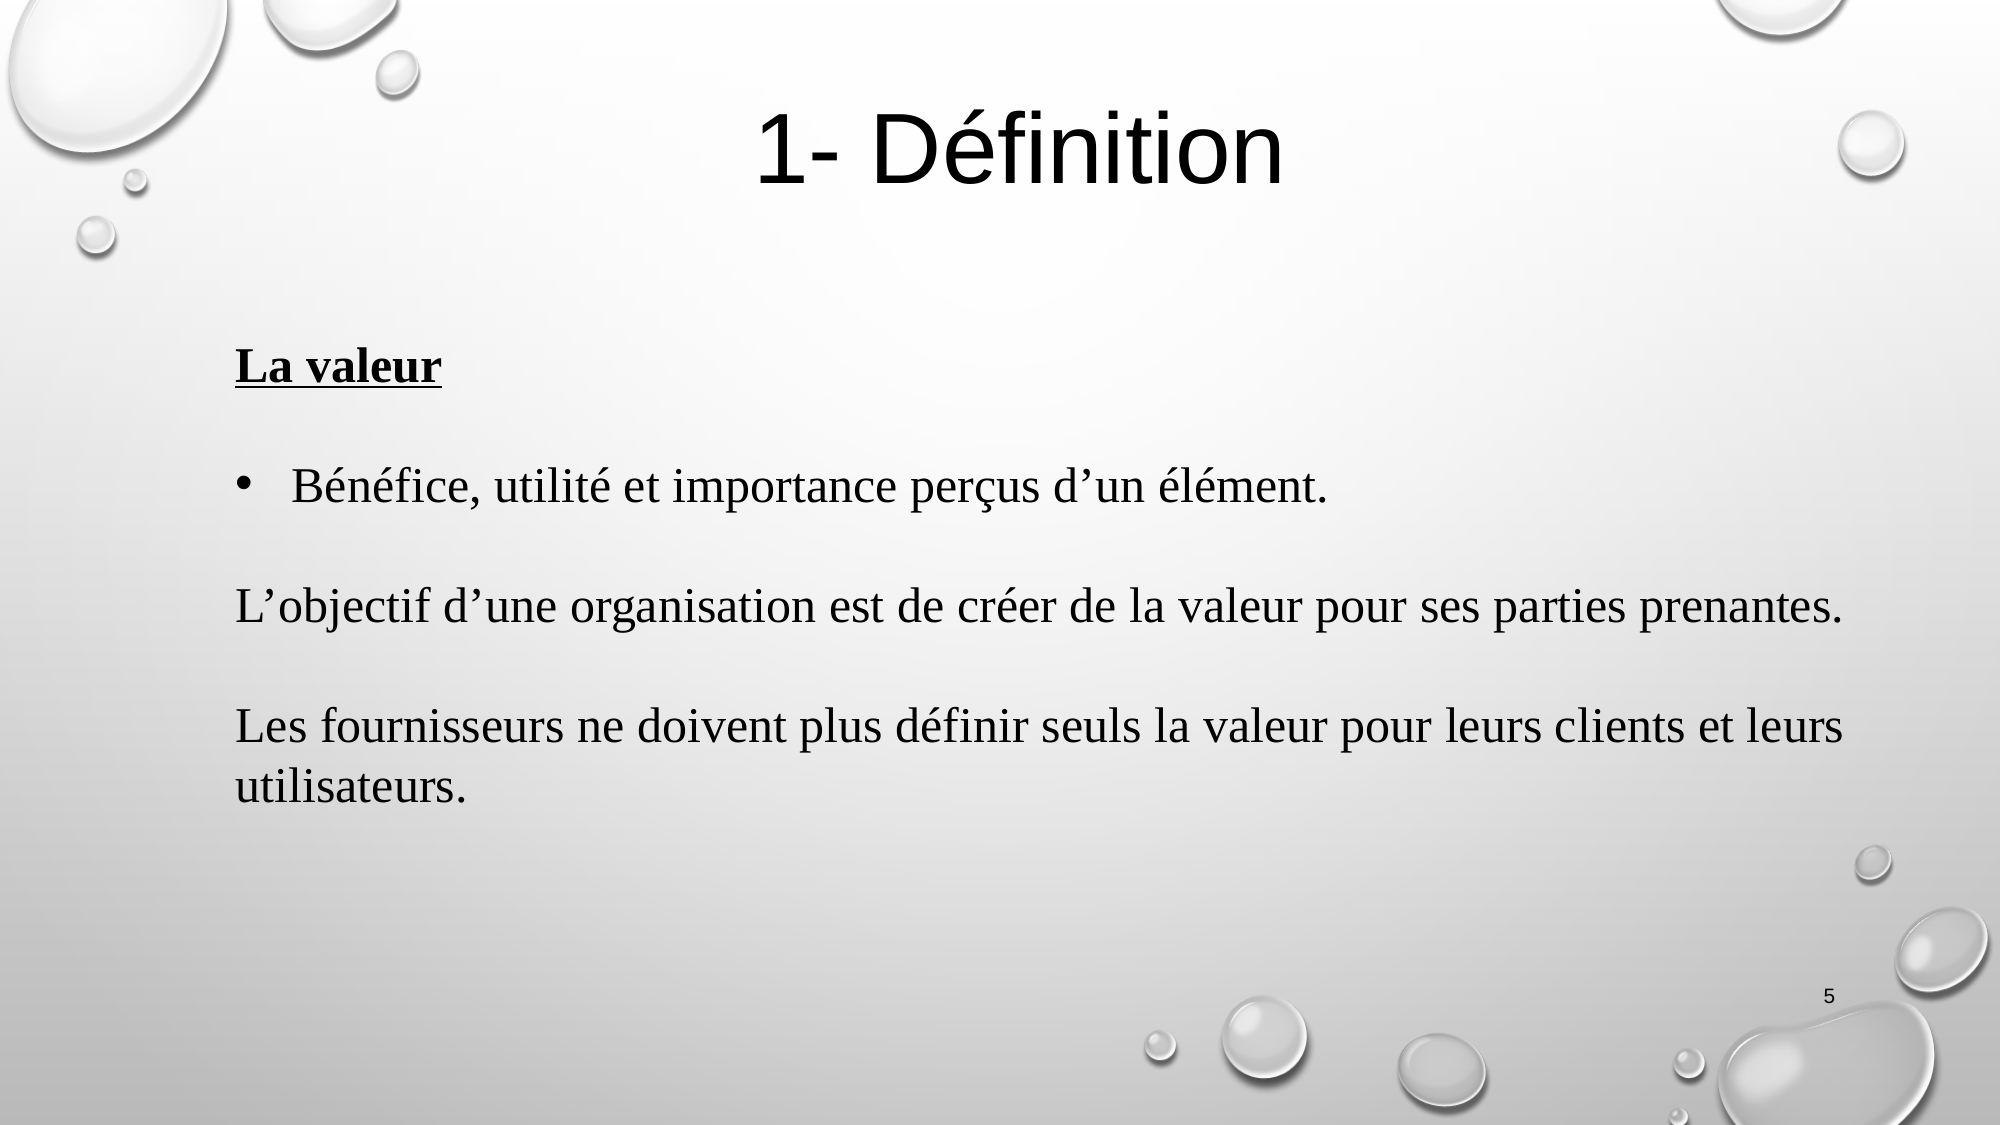

1- Définition
La valeur

Bénéfice, utilité et importance perçus d’un élément.

L’objectif d’une organisation est de créer de la valeur pour ses parties prenantes.

Les fournisseurs ne doivent plus définir seuls la valeur pour leurs clients et leurs utilisateurs.
5